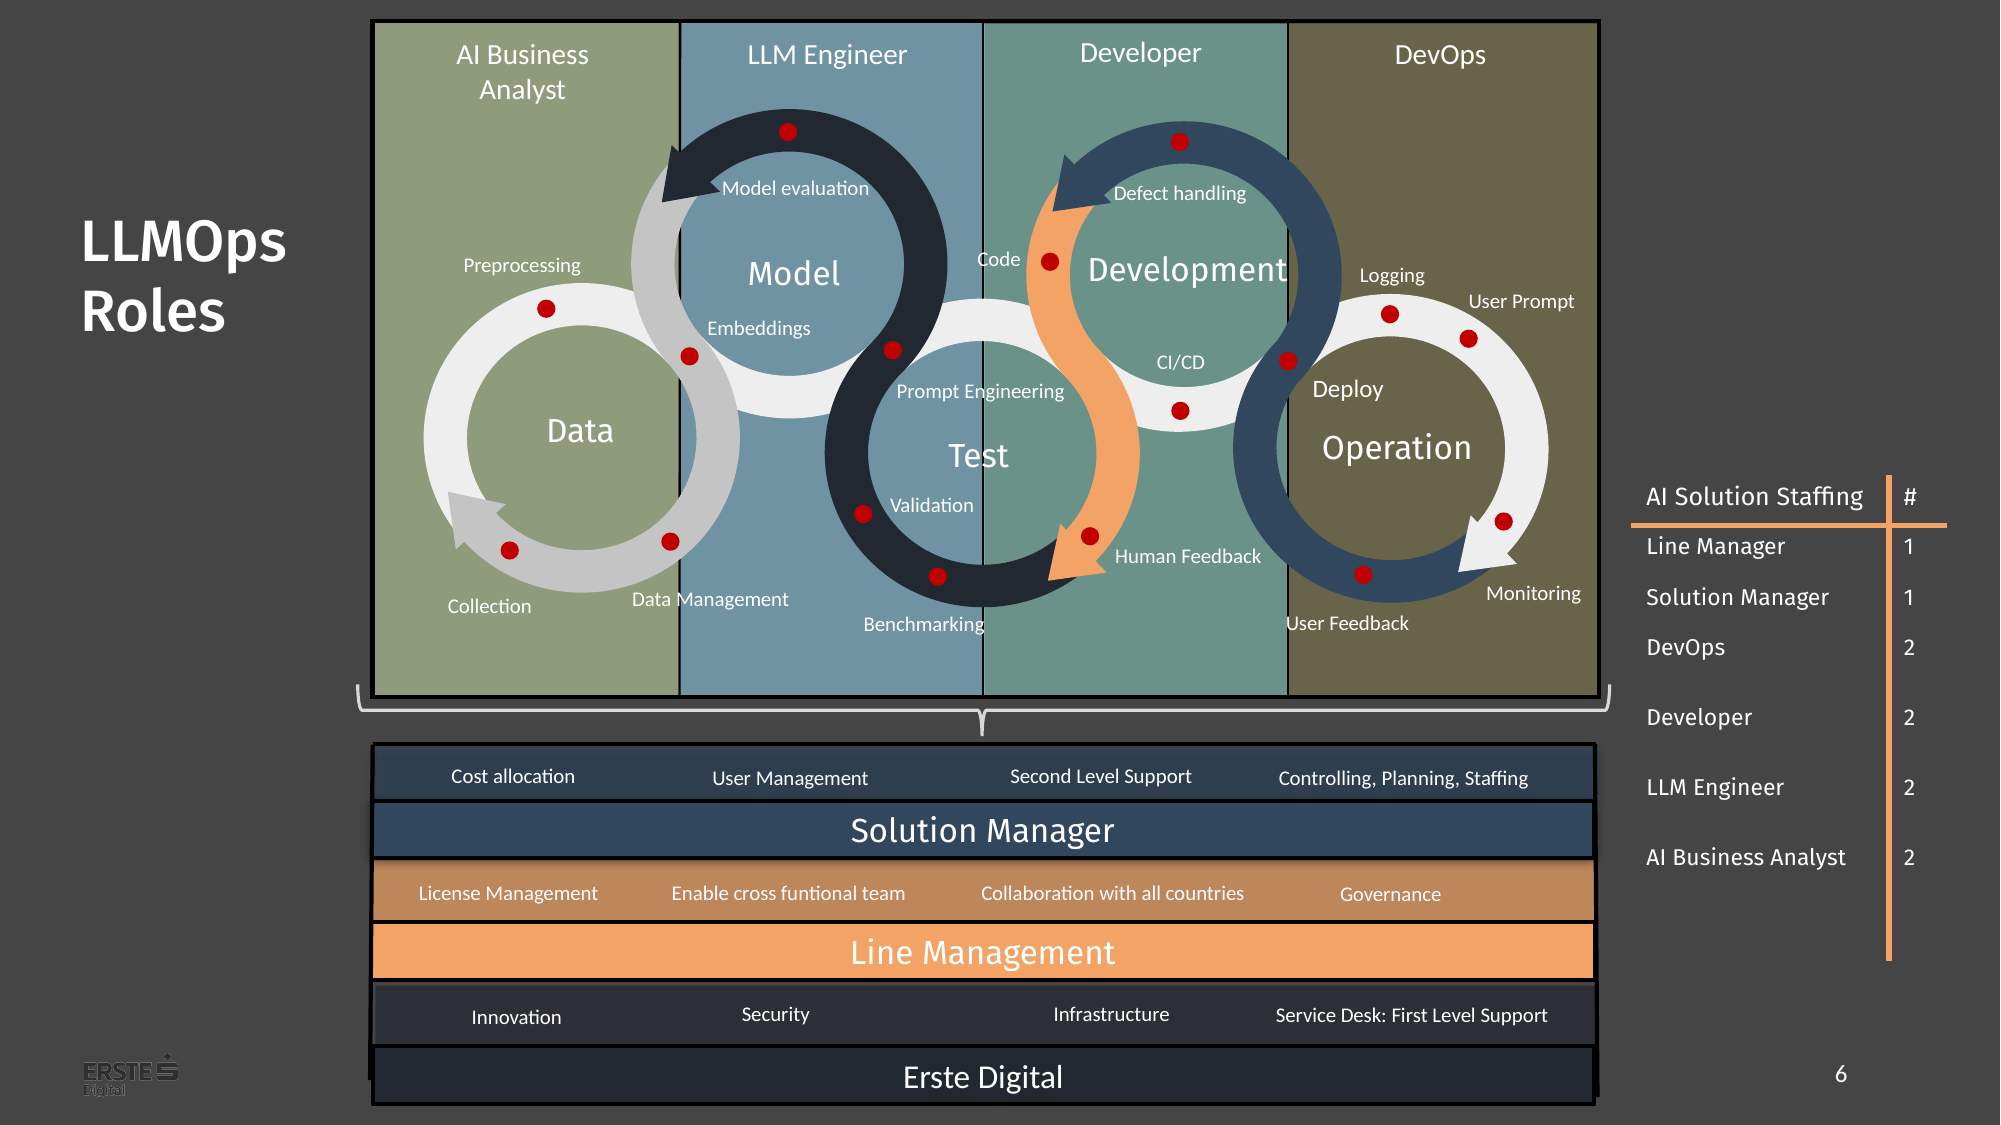

Service Catalogue - AI Solution - Confluence EG (s-mxs.net)

Developer
LLM Engineer
AI Business Analyst
DevOps

Model evaluation
Defect handling
Development
Model
LLMOps Roles
Code
Preprocessing

Logging
User Prompt

Embeddings

CI/CD

Deploy
Prompt Engineering
Data
Operation
Test

| AI Solution Staffing | # |
| --- | --- |
| Line Manager | 1 |
| Solution Manager | 1 |
| DevOps | 2 |
| Developer | 2 |
| LLM Engineer | 2 |
| AI Business Analyst | 2 |
Validation

Human Feedback

Monitoring
Data Management
Collection
User Feedback
Benchmarking

Cost allocation
Second Level Support
Controlling, Planning, Staffing
User Management
Solution Manager

License Management
Enable cross funtional team
Collaboration with all countries
Governance
Line Management

Security
Infrastructure
Service Desk: First Level Support
Innovation
6
Erste Digital